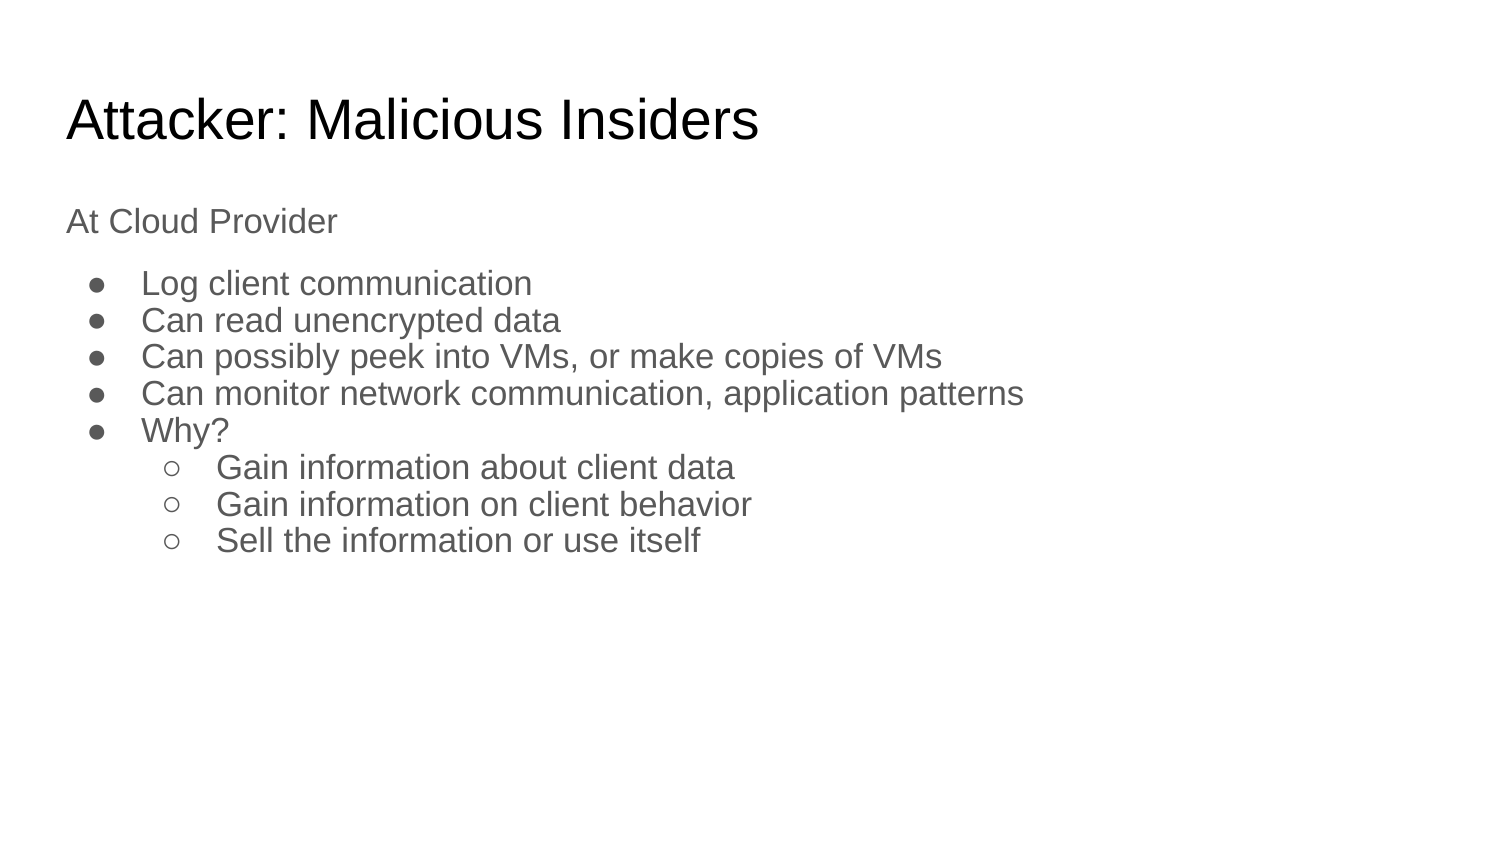

# Attacker: Malicious Insiders
At Cloud Provider
Log client communication
Can read unencrypted data
Can possibly peek into VMs, or make copies of VMs
Can monitor network communication, application patterns
Why?
Gain information about client data
Gain information on client behavior
Sell the information or use itself